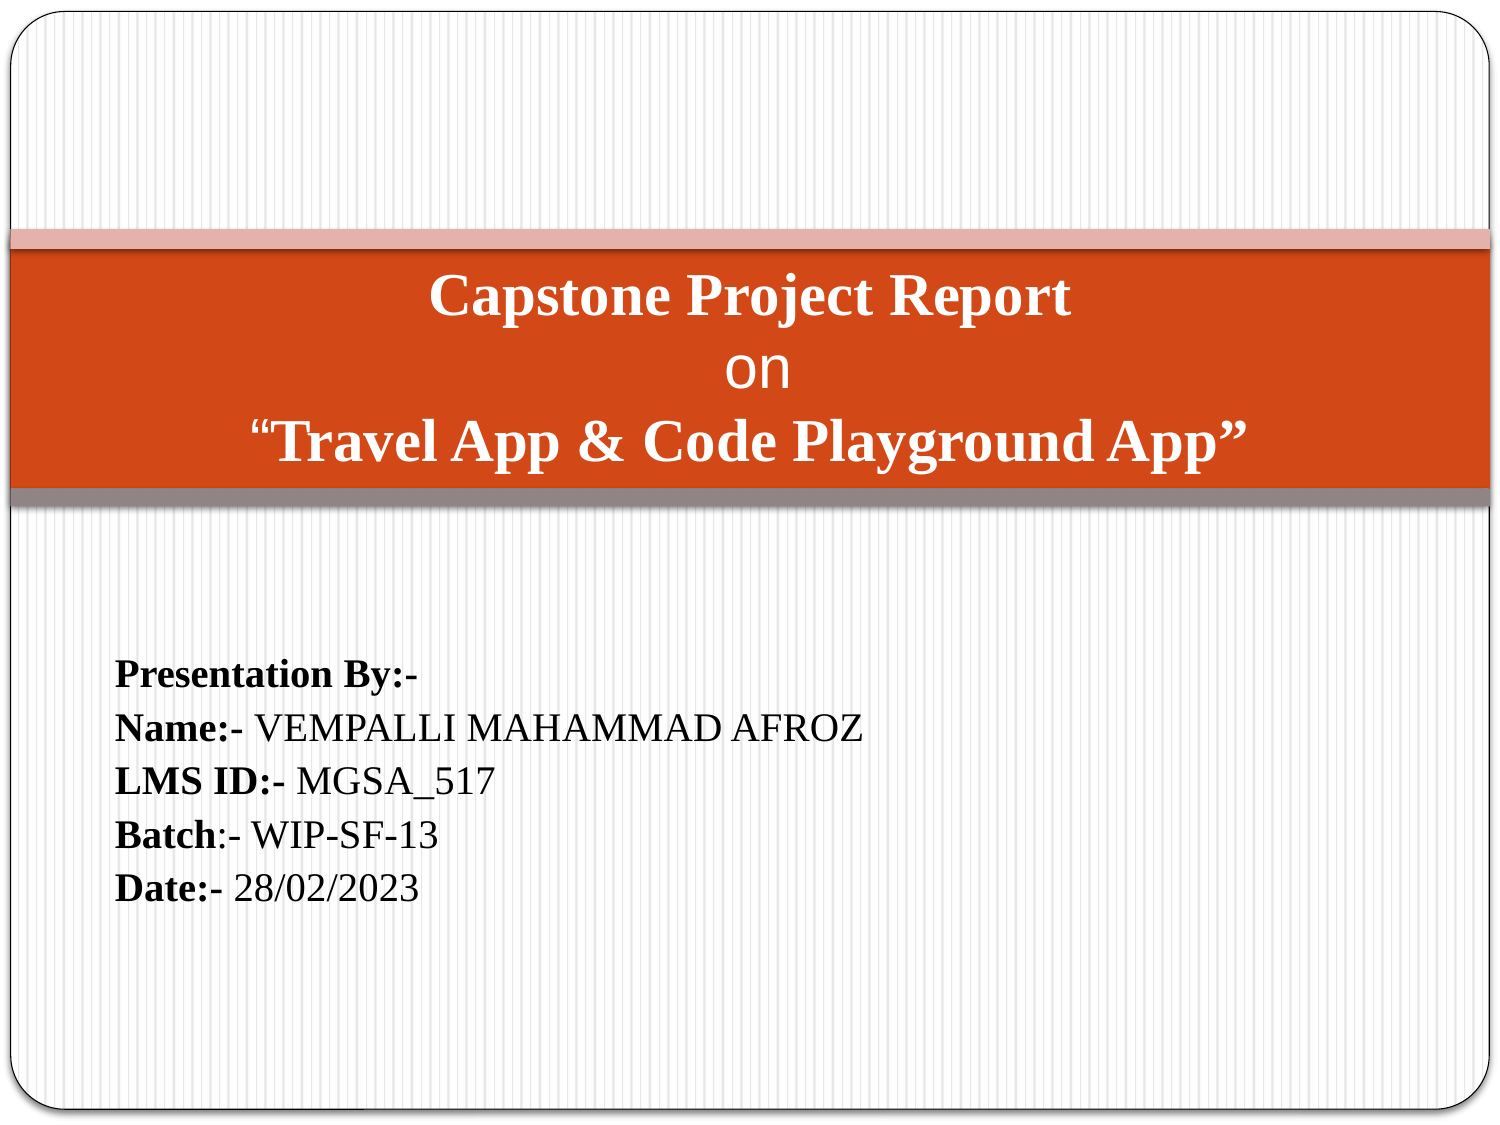

# Capstone Project Report on “Travel App & Code Playground App”

Presentation By:-
Name:- VEMPALLI MAHAMMAD AFROZ
LMS ID:- MGSA_517
Batch:- WIP-SF-13
Date:- 28/02/2023